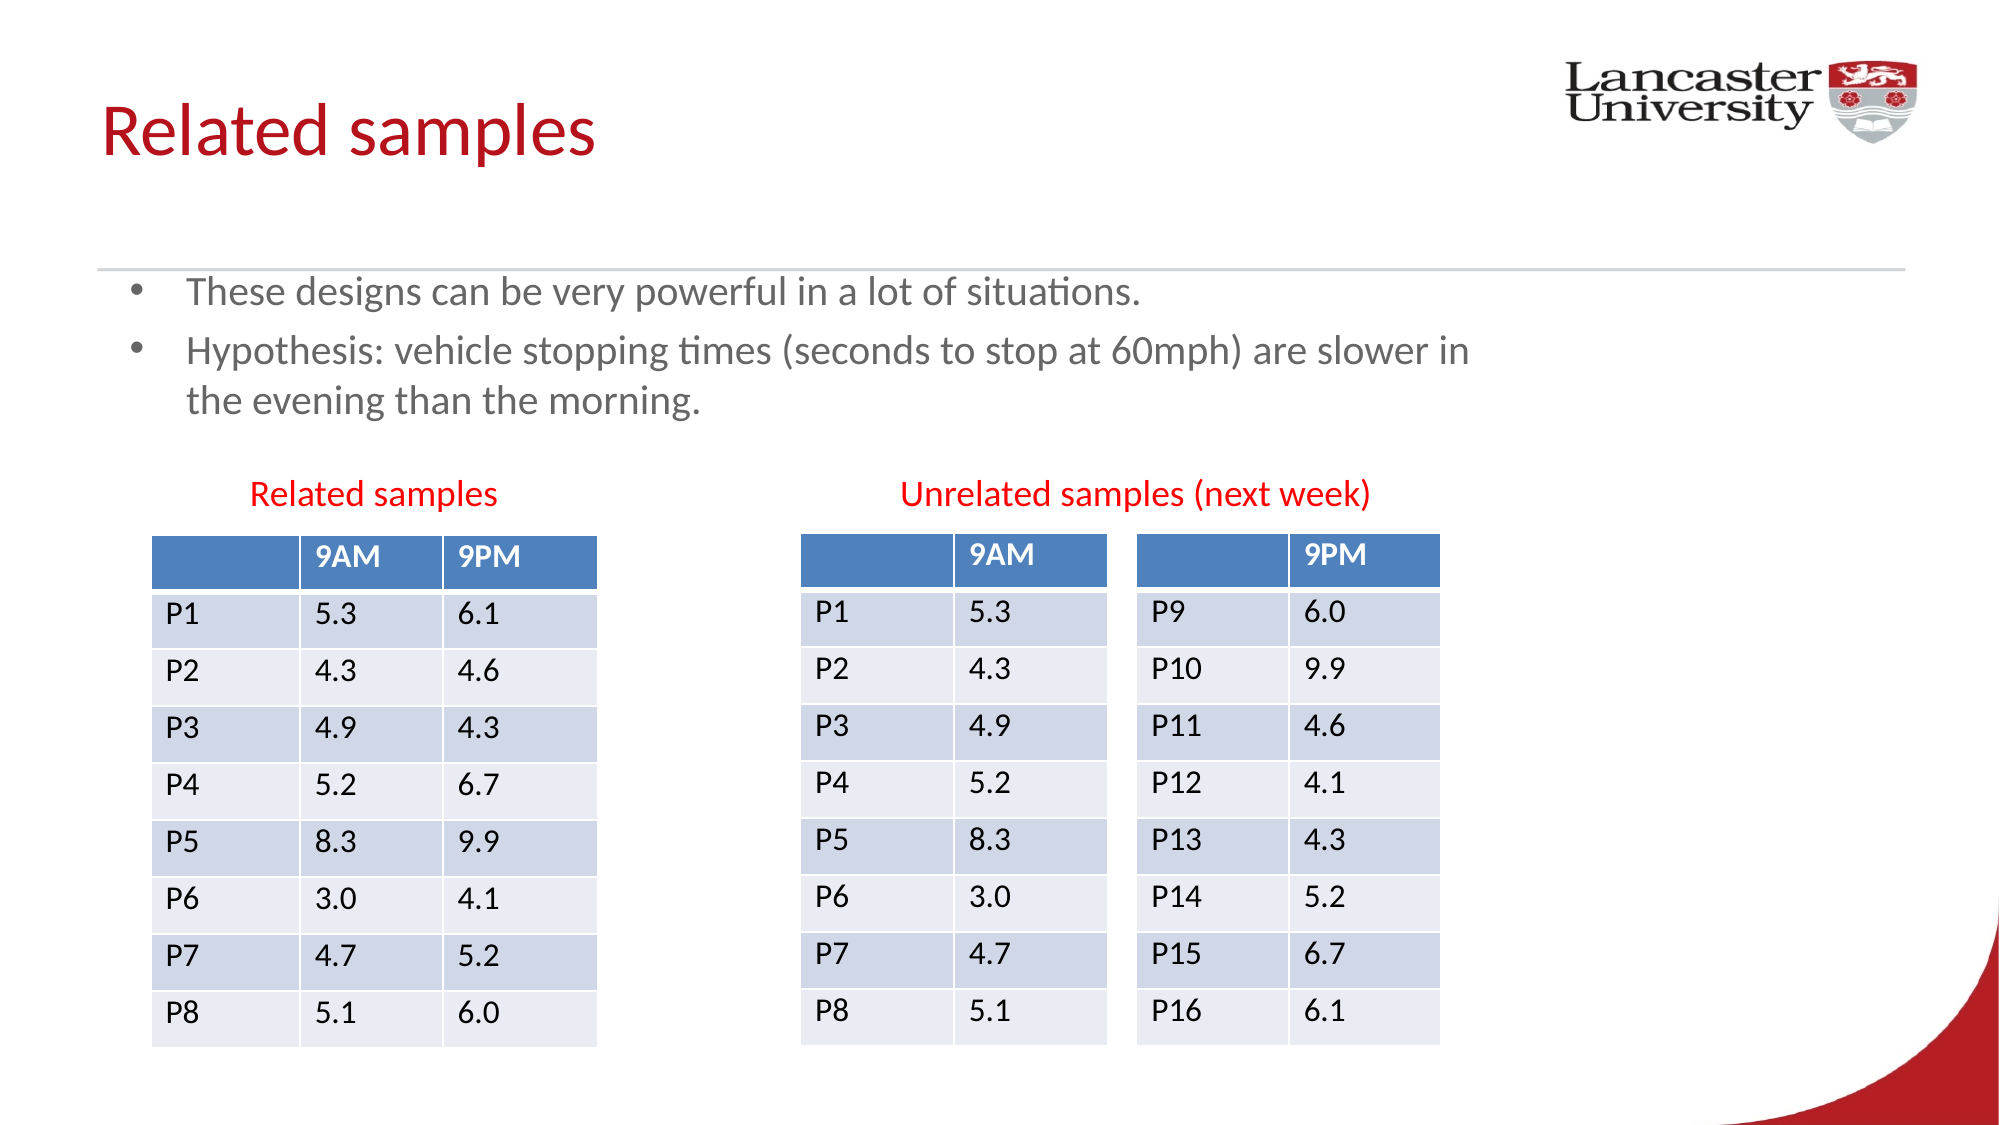

# Related samples
These designs can be very powerful in a lot of situations.
Hypothesis: vehicle stopping times (seconds to stop at 60mph) are slower in the evening than the morning.
Related samples
Unrelated samples (next week)
|  | 9AM |
| --- | --- |
| P1 | 5.3 |
| P2 | 4.3 |
| P3 | 4.9 |
| P4 | 5.2 |
| P5 | 8.3 |
| P6 | 3.0 |
| P7 | 4.7 |
| P8 | 5.1 |
|  | 9PM |
| --- | --- |
| P9 | 6.0 |
| P10 | 9.9 |
| P11 | 4.6 |
| P12 | 4.1 |
| P13 | 4.3 |
| P14 | 5.2 |
| P15 | 6.7 |
| P16 | 6.1 |
|  | 9AM | 9PM |
| --- | --- | --- |
| P1 | 5.3 | 6.1 |
| P2 | 4.3 | 4.6 |
| P3 | 4.9 | 4.3 |
| P4 | 5.2 | 6.7 |
| P5 | 8.3 | 9.9 |
| P6 | 3.0 | 4.1 |
| P7 | 4.7 | 5.2 |
| P8 | 5.1 | 6.0 |